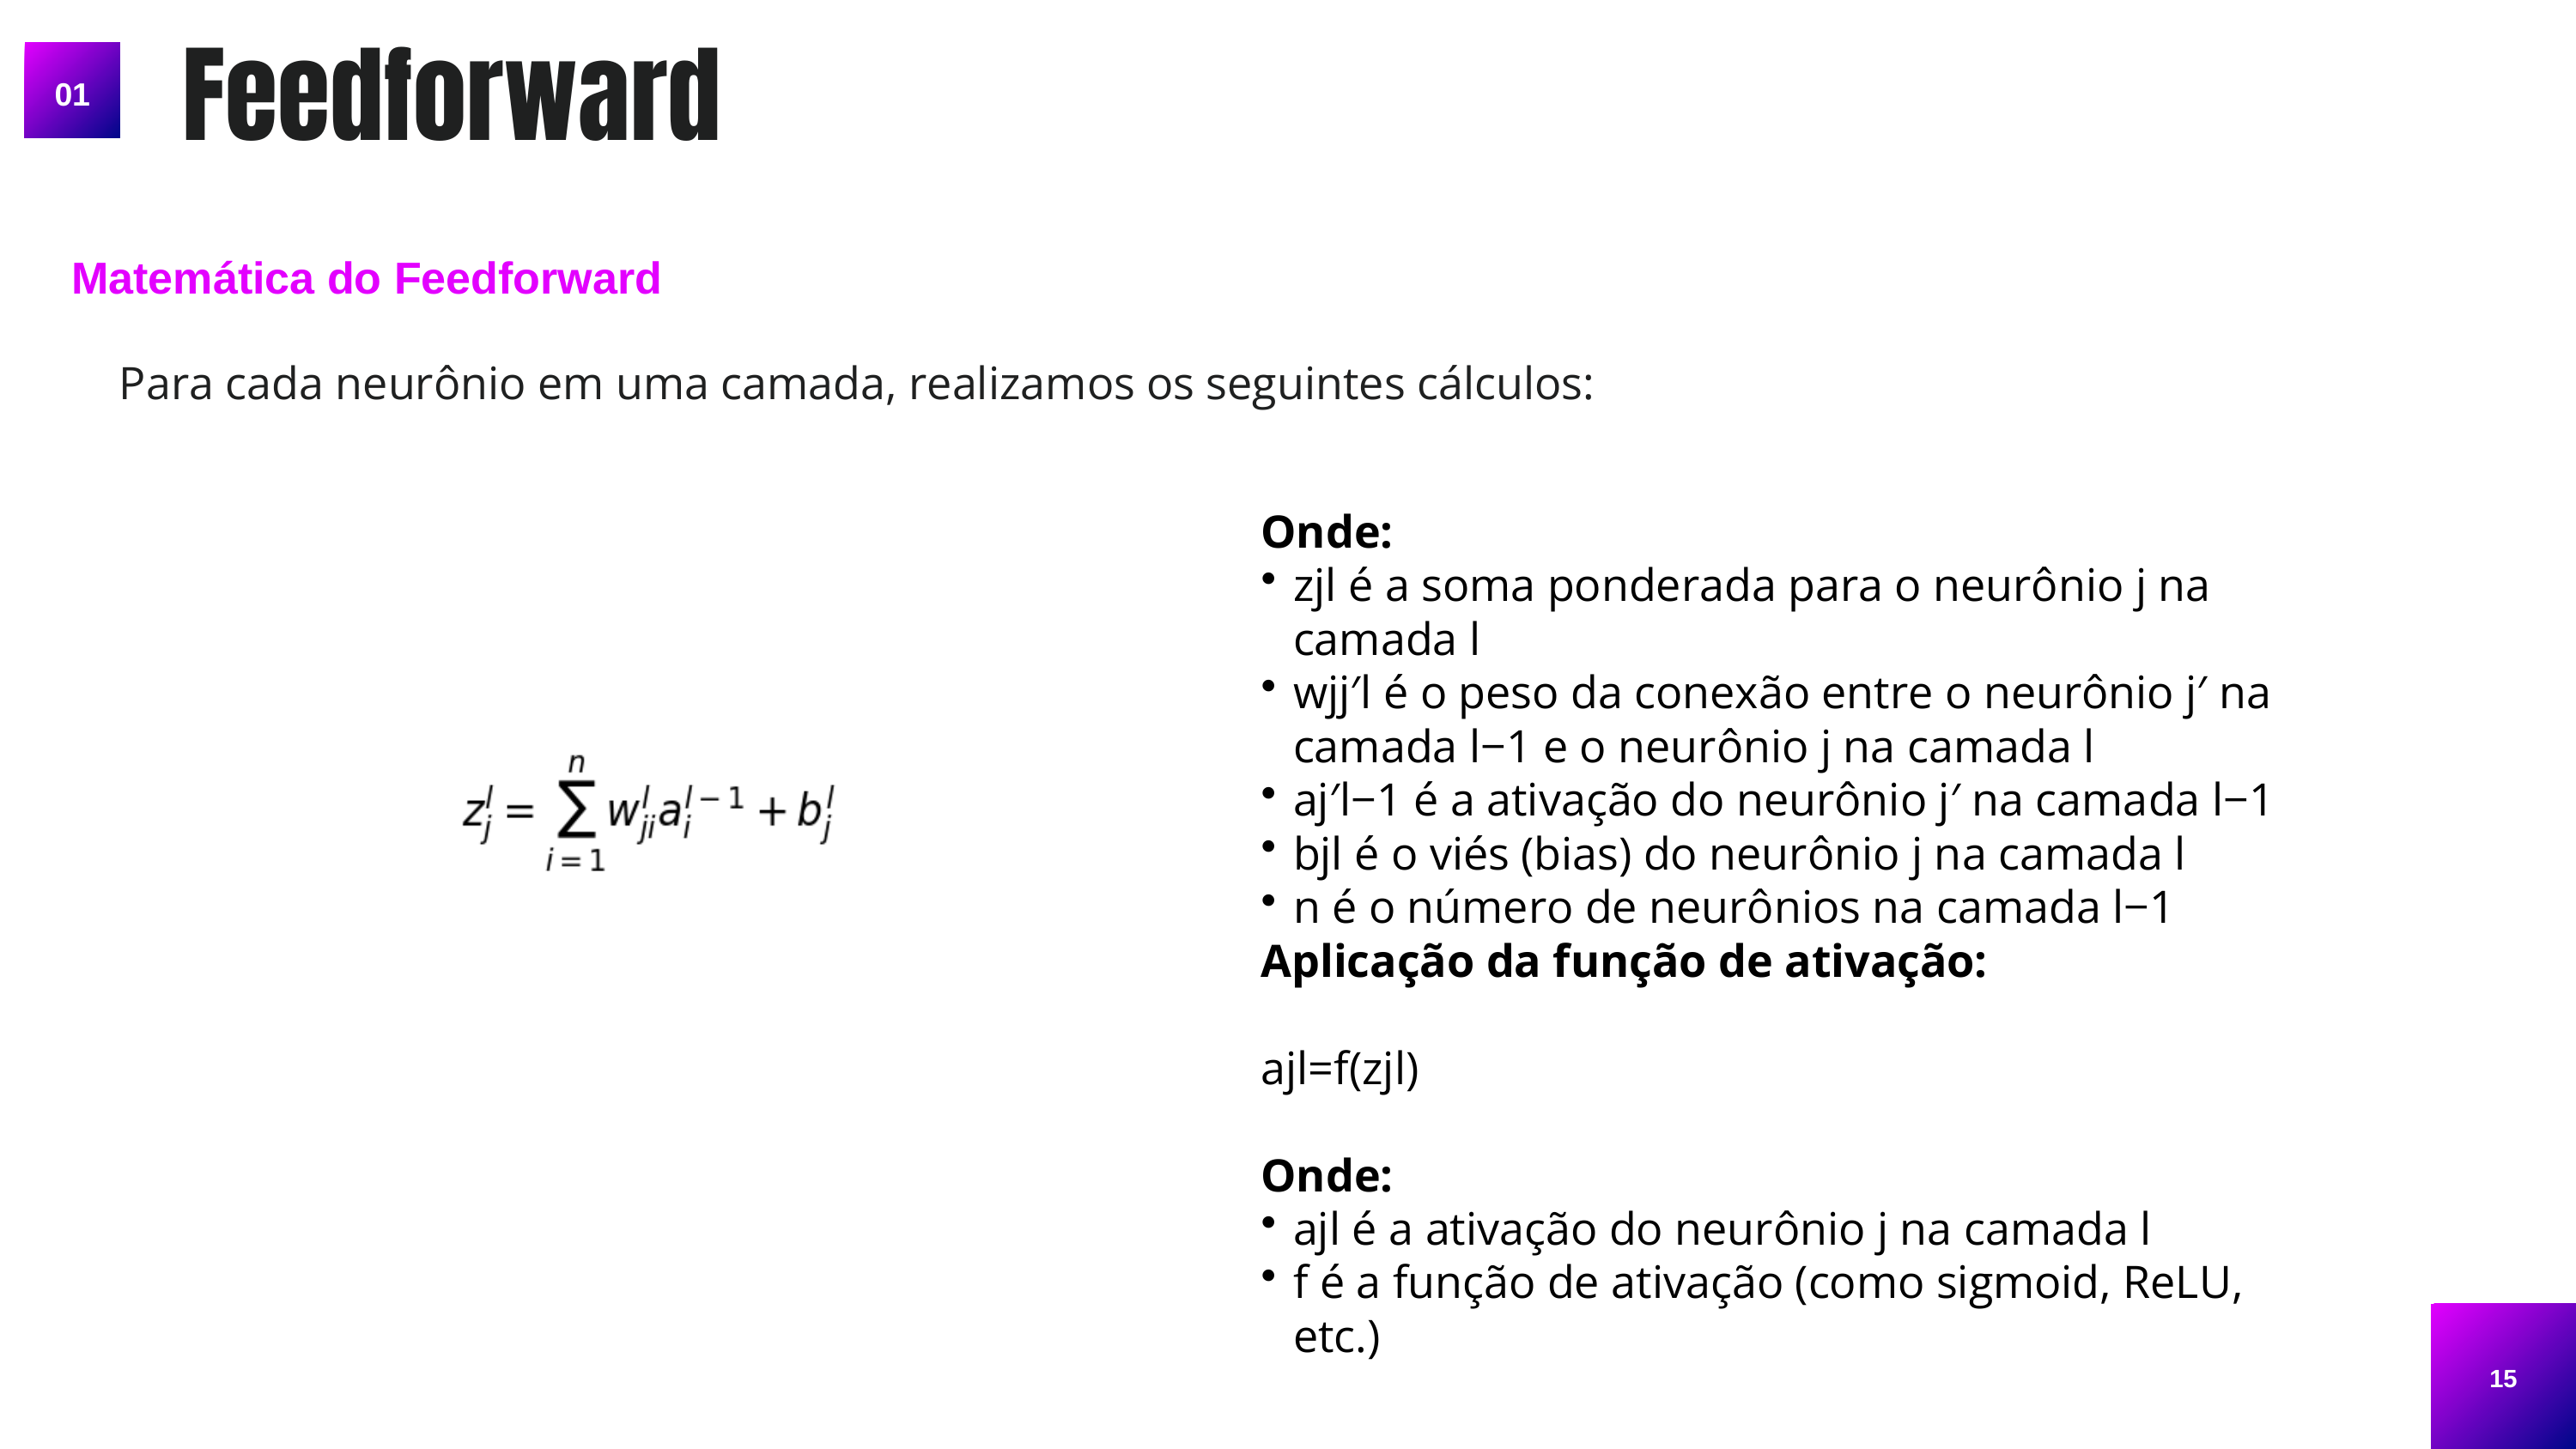

Feedforward

01
Matemática do Feedforward

Para cada neurônio em uma camada, realizamos os seguintes cálculos:

Onde:
zjl​ é a soma ponderada para o neurônio j na camada l
wjj′l​ é o peso da conexão entre o neurônio j′ na camada l−1 e o neurônio j na camada l
aj′l−1​ é a ativação do neurônio j′ na camada l−1
bjl​ é o viés (bias) do neurônio j na camada l
n é o número de neurônios na camada l−1
Aplicação da função de ativação:

ajl​=f(zjl​)

Onde:
ajl​ é a ativação do neurônio j na camada l
f é a função de ativação (como sigmoid, ReLU, etc.)

15